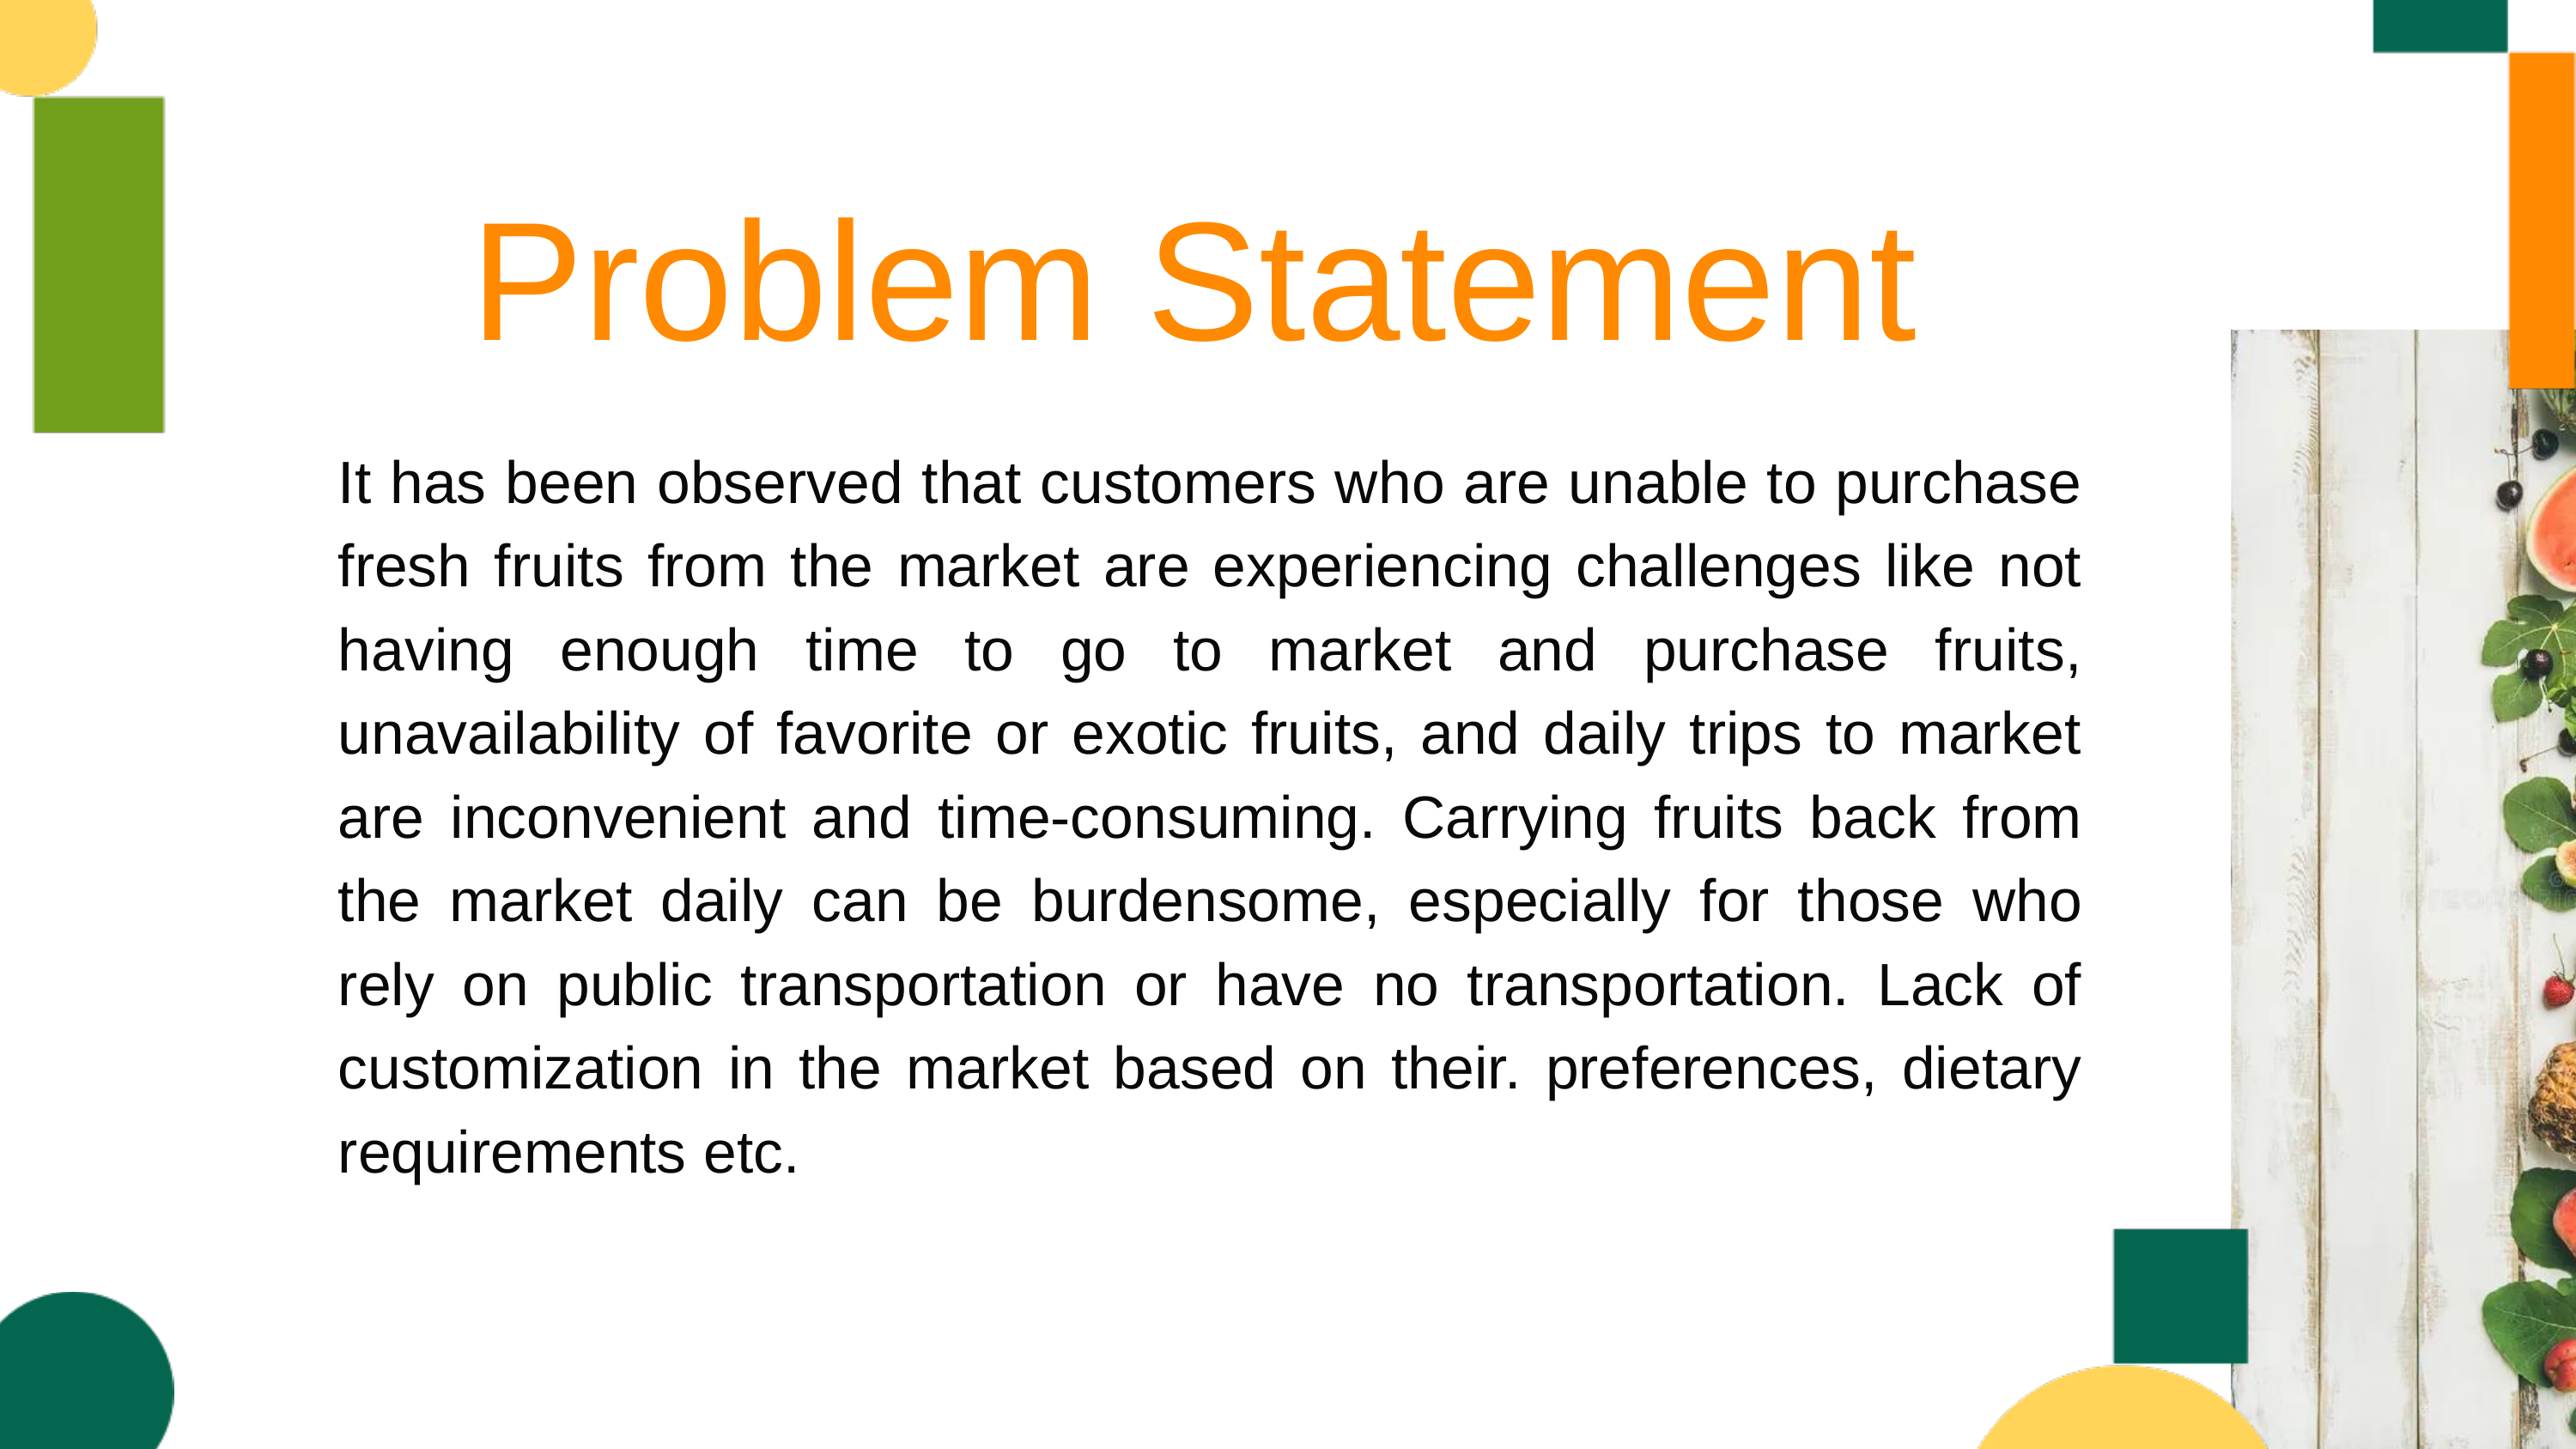

Problem Statement
Major Project Phase - I

It has been observed that customers who are unable to purchase fresh fruits from the market are experiencing challenges like not having enough time to go to market and purchase fruits, unavailability of favorite or exotic fruits, and daily trips to market are inconvenient and time-consuming. Carrying fruits back from the market daily can be burdensome, especially for those who rely on public transportation or have no transportation. Lack of customization in the market based on their. preferences, dietary requirements etc.